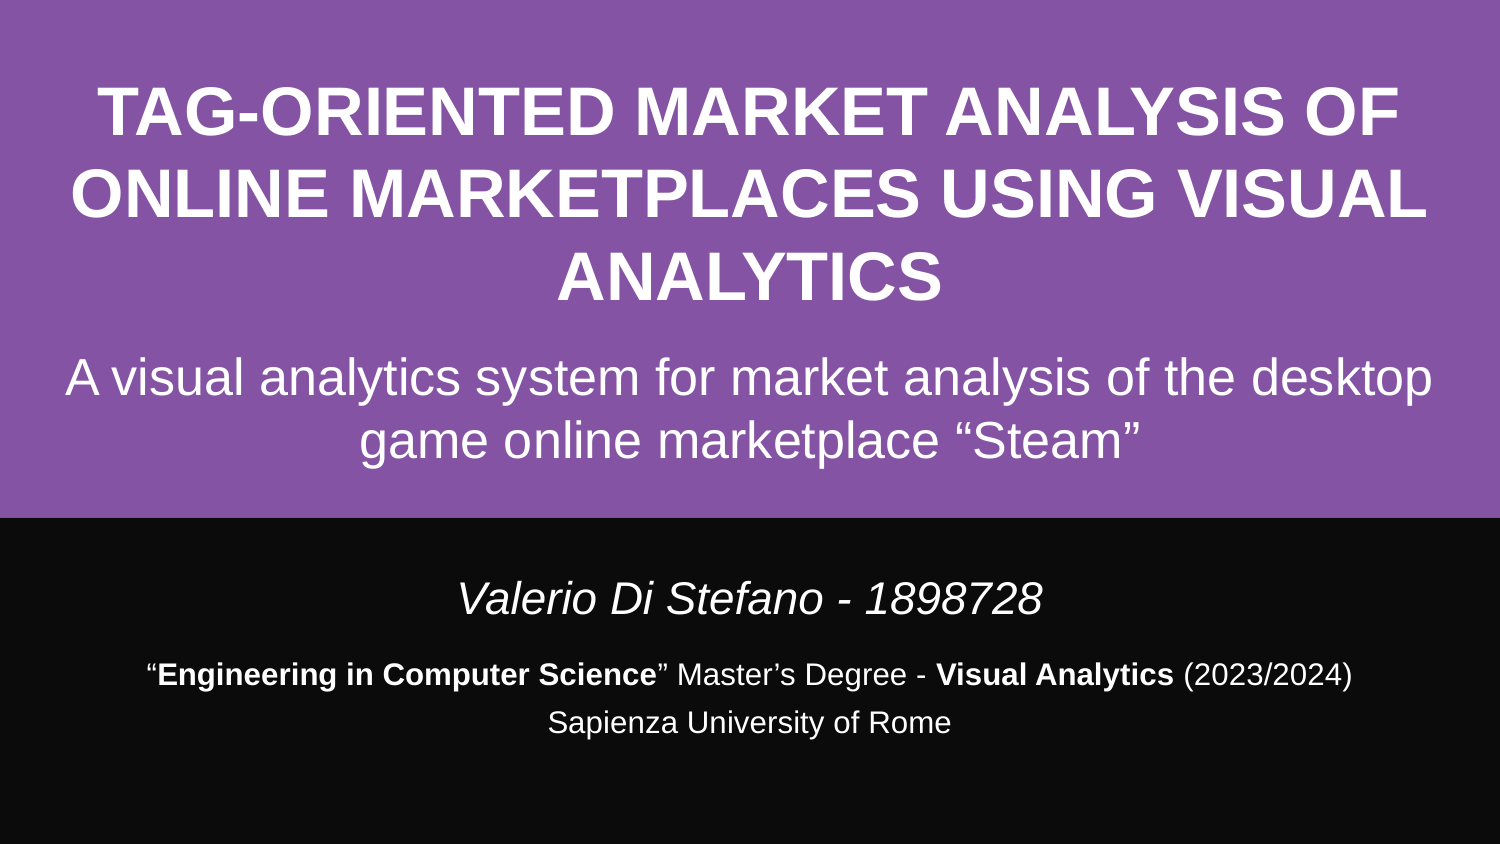

# TAG-ORIENTED MARKET ANALYSIS OF ONLINE MARKETPLACES USING VISUAL ANALYTICS

A visual analytics system for market analysis of the desktop game online marketplace “Steam”
Valerio Di Stefano - 1898728

“Engineering in Computer Science” Master’s Degree - Visual Analytics (2023/2024)
Sapienza University of Rome